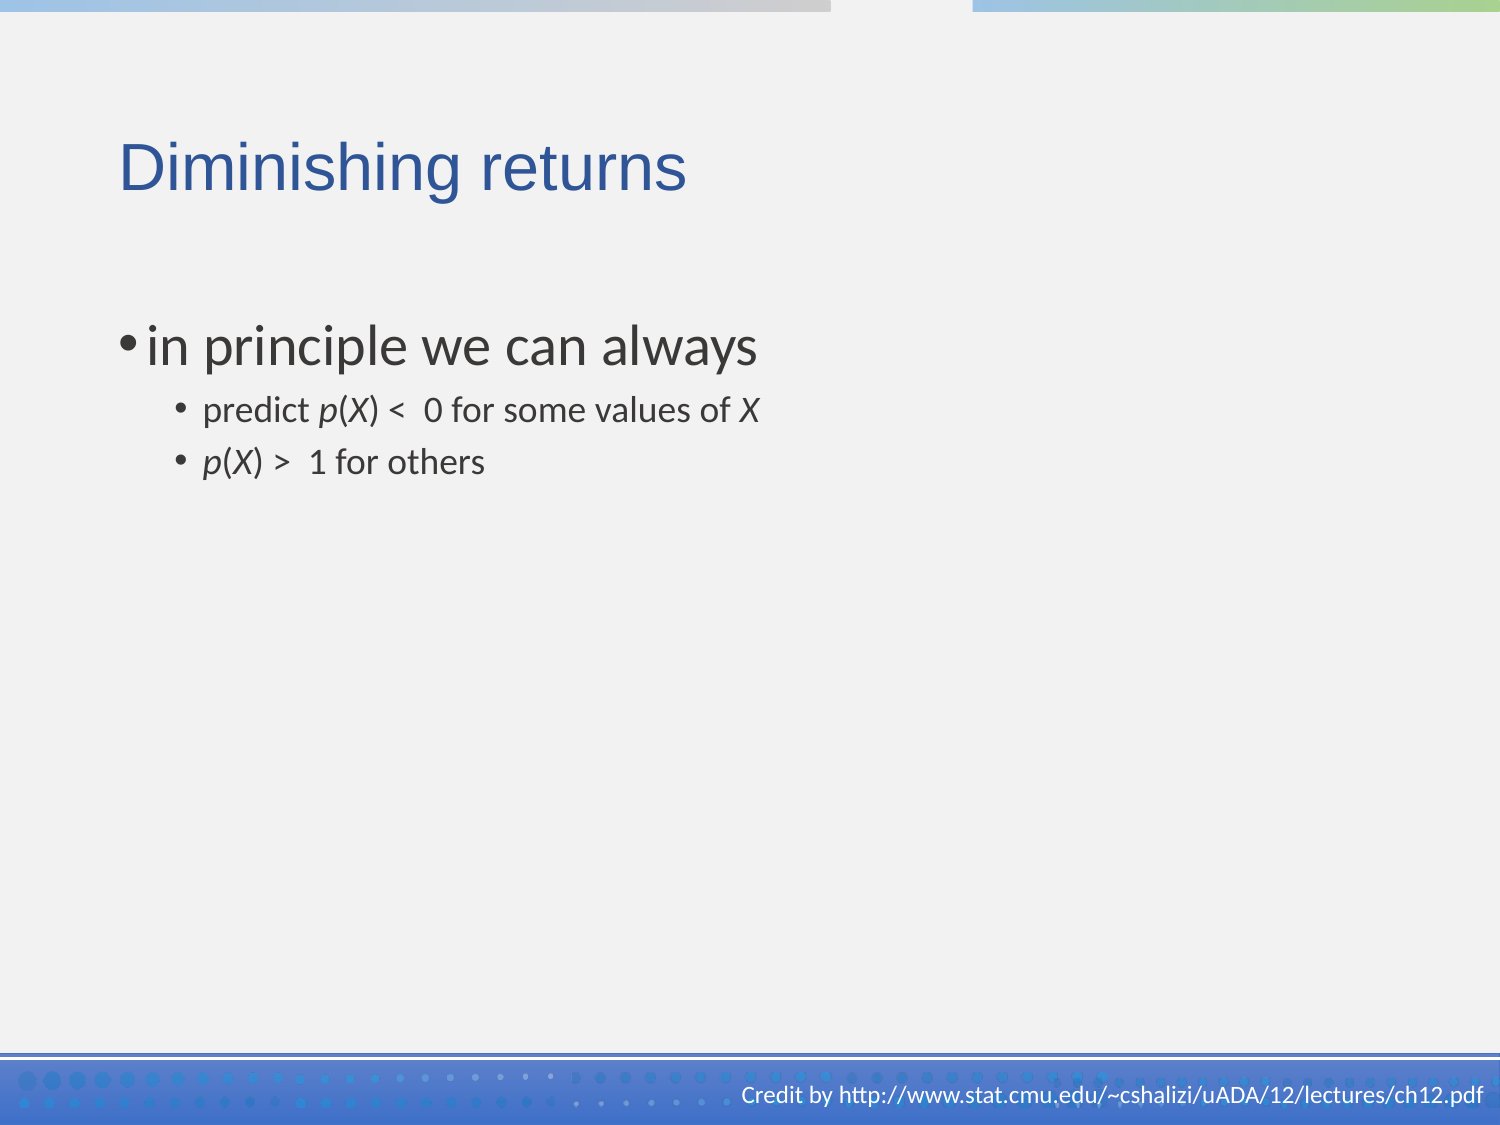

# Diminishing returns
in principle we can always
predict p(X) <  0 for some values of X
p(X) >  1 for others
Credit by http://www.stat.cmu.edu/~cshalizi/uADA/12/lectures/ch12.pdf